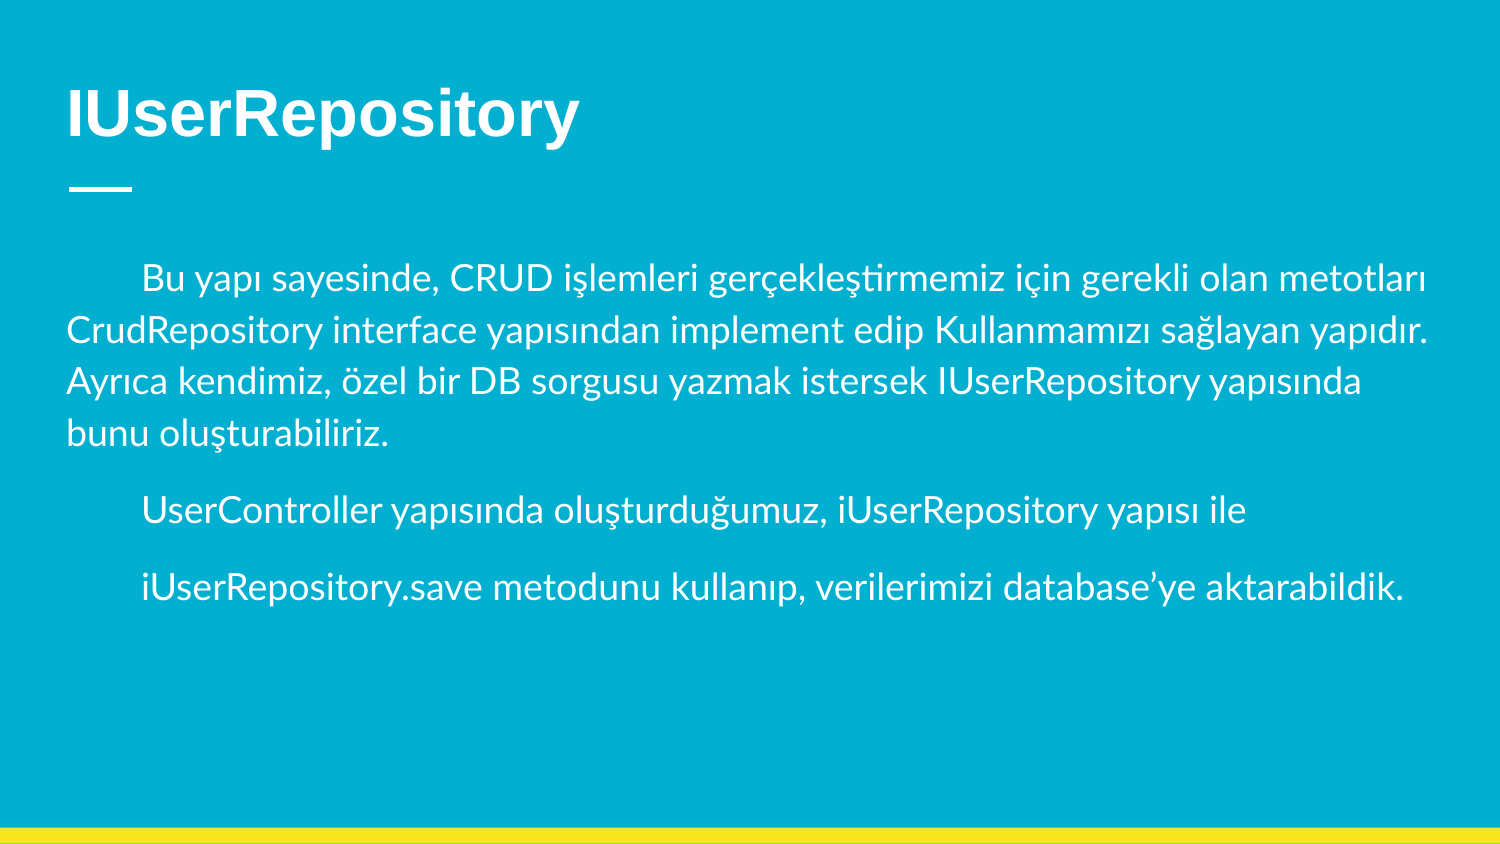

# IUserRepository
Bu yapı sayesinde, CRUD işlemleri gerçekleştirmemiz için gerekli olan metotları CrudRepository interface yapısından implement edip Kullanmamızı sağlayan yapıdır. Ayrıca kendimiz, özel bir DB sorgusu yazmak istersek IUserRepository yapısında bunu oluşturabiliriz.
UserController yapısında oluşturduğumuz, iUserRepository yapısı ile
iUserRepository.save metodunu kullanıp, verilerimizi database’ye aktarabildik.